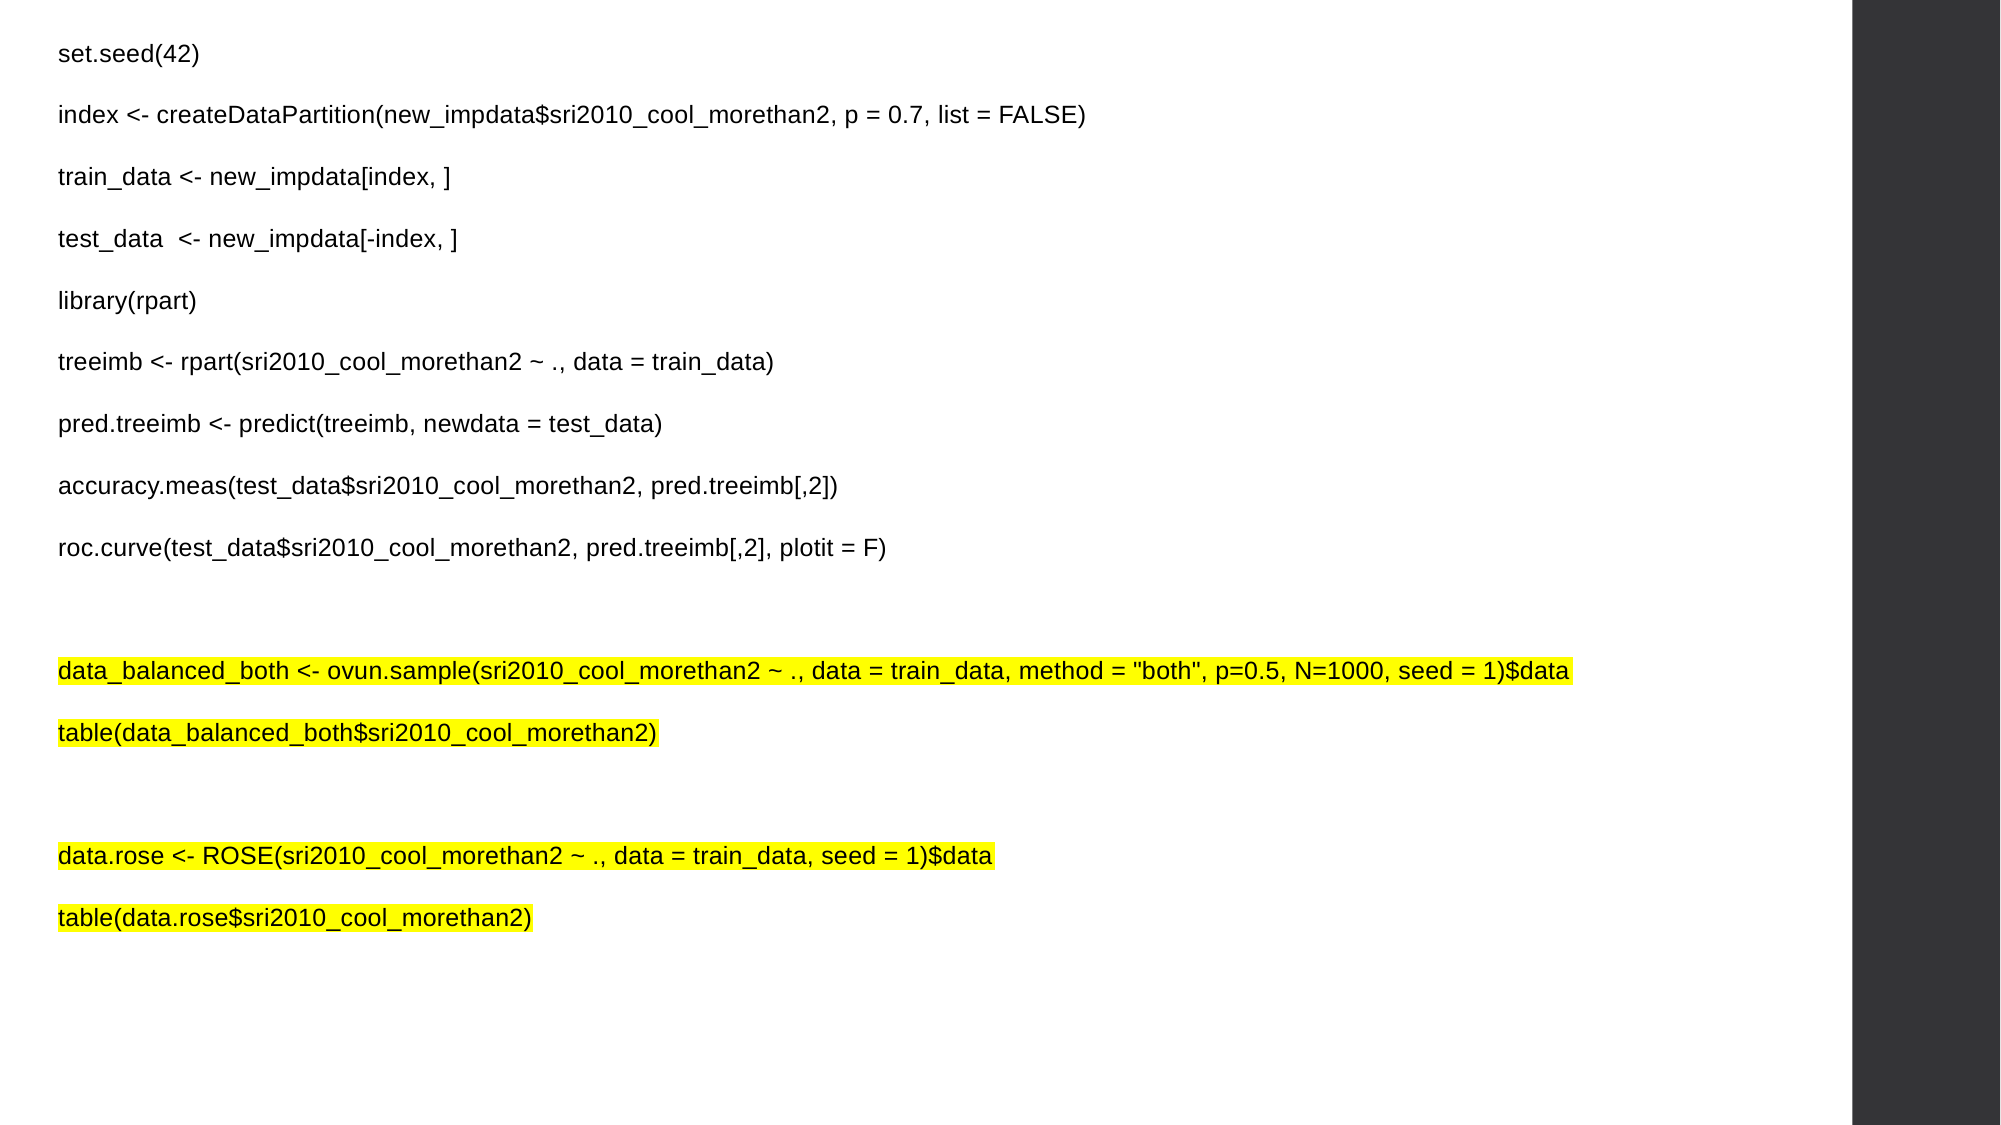

set.seed(42)
index <- createDataPartition(new_impdata$sri2010_cool_morethan2, p = 0.7, list = FALSE)
train_data <- new_impdata[index, ]
test_data  <- new_impdata[-index, ]
library(rpart)
treeimb <- rpart(sri2010_cool_morethan2 ~ ., data = train_data)
pred.treeimb <- predict(treeimb, newdata = test_data)
accuracy.meas(test_data$sri2010_cool_morethan2, pred.treeimb[,2])
roc.curve(test_data$sri2010_cool_morethan2, pred.treeimb[,2], plotit = F)

data_balanced_both <- ovun.sample(sri2010_cool_morethan2 ~ ., data = train_data, method = "both", p=0.5, N=1000, seed = 1)$data
table(data_balanced_both$sri2010_cool_morethan2)

data.rose <- ROSE(sri2010_cool_morethan2 ~ ., data = train_data, seed = 1)$data
table(data.rose$sri2010_cool_morethan2)